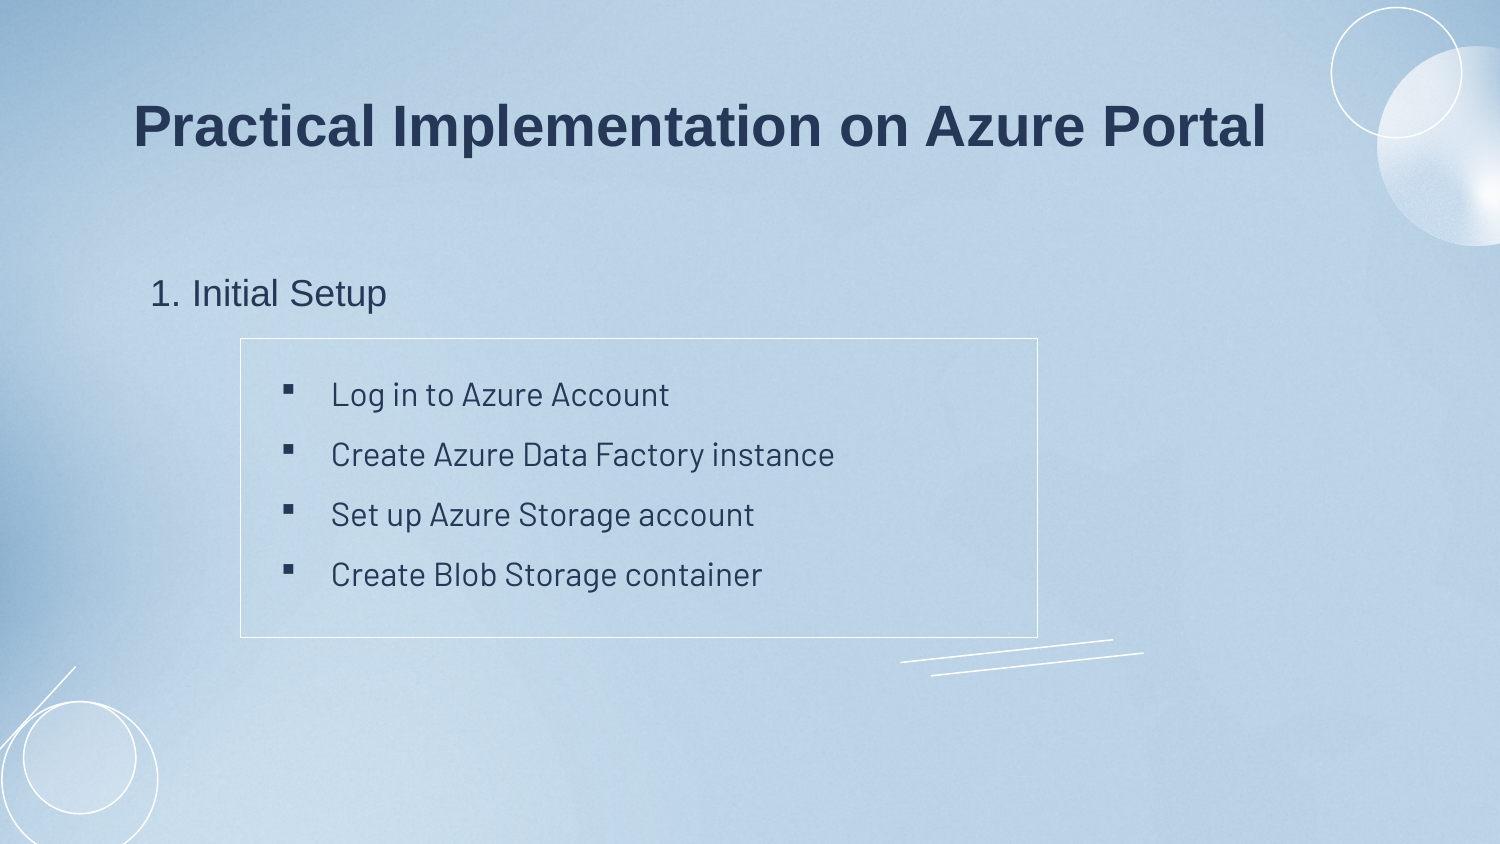

# Practical Implementation on Azure Portal
1. Initial Setup
Log in to Azure Account
Create Azure Data Factory instance
Set up Azure Storage account
Create Blob Storage container